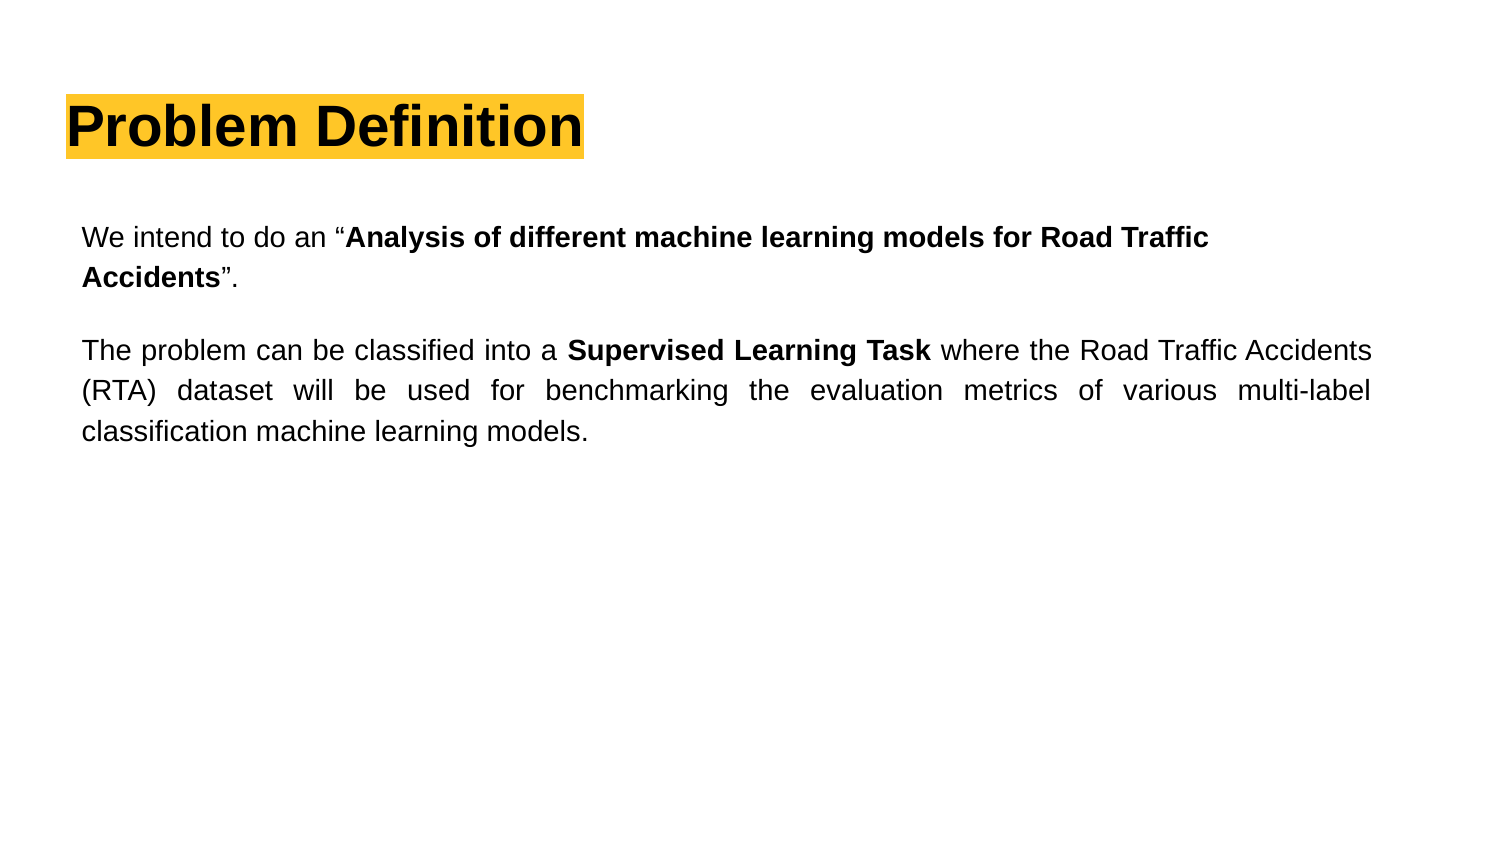

# Problem Definition
We intend to do an “Analysis of different machine learning models for Road Traffic Accidents”.
The problem can be classified into a Supervised Learning Task where the Road Traffic Accidents (RTA) dataset will be used for benchmarking the evaluation metrics of various multi-label classification machine learning models.